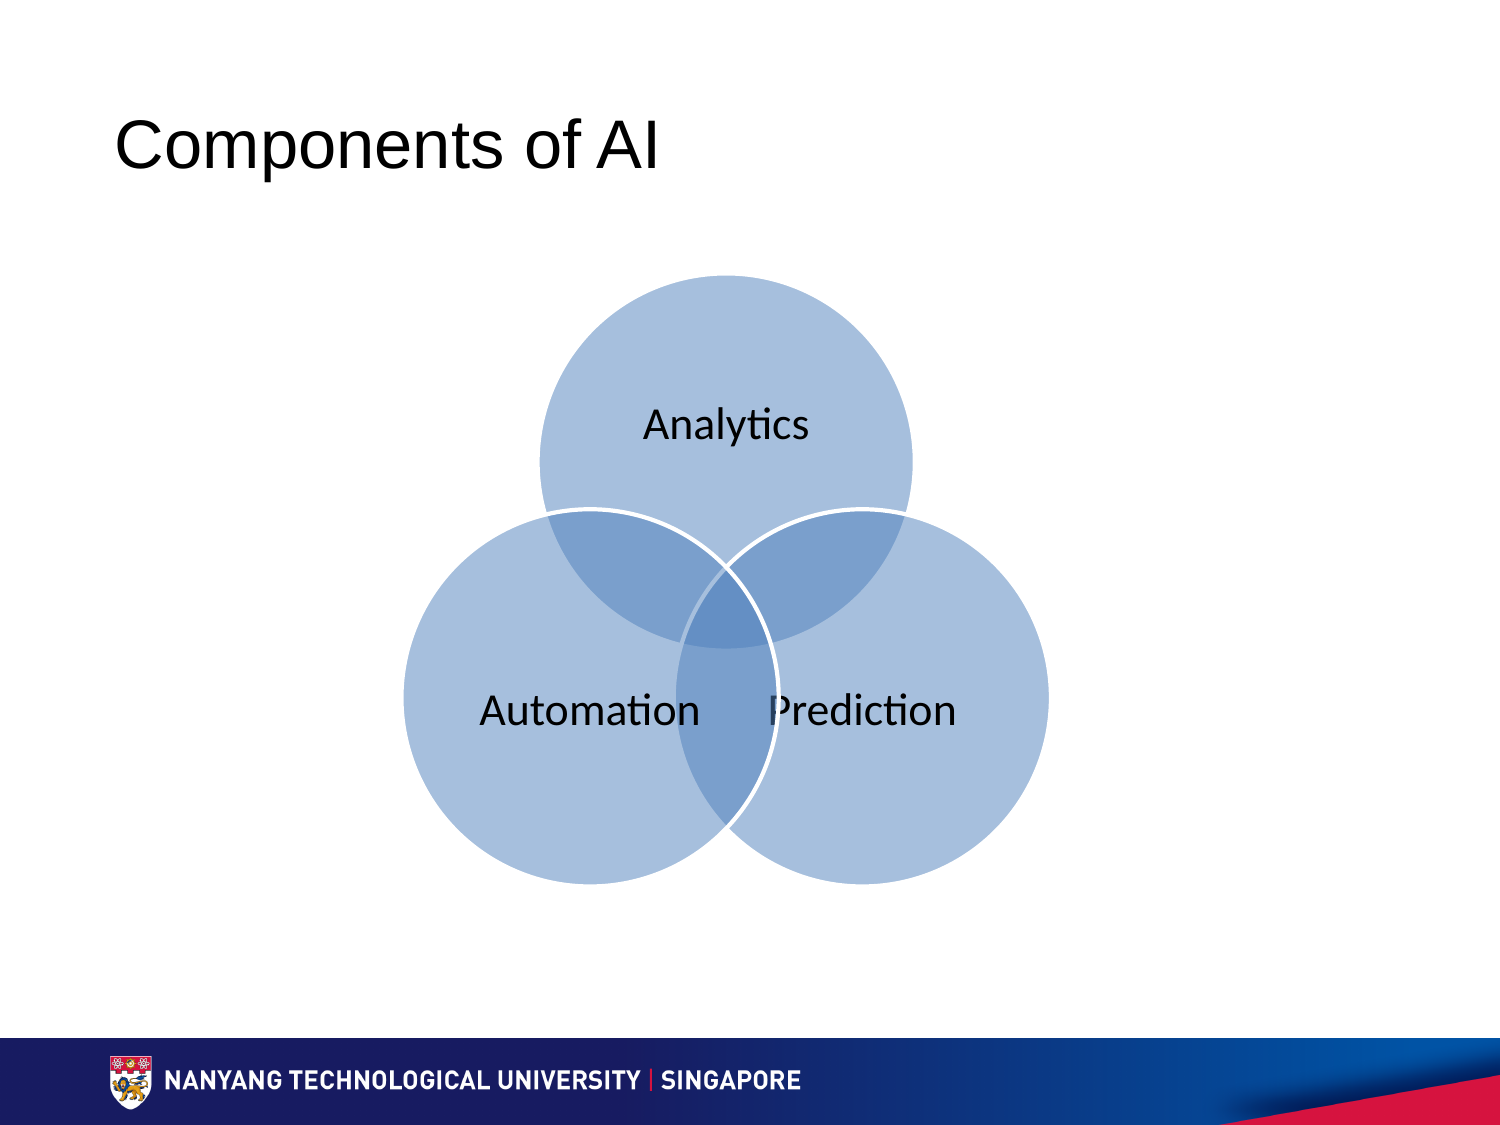

# Components of AI
Analytics
Prediction
Automation